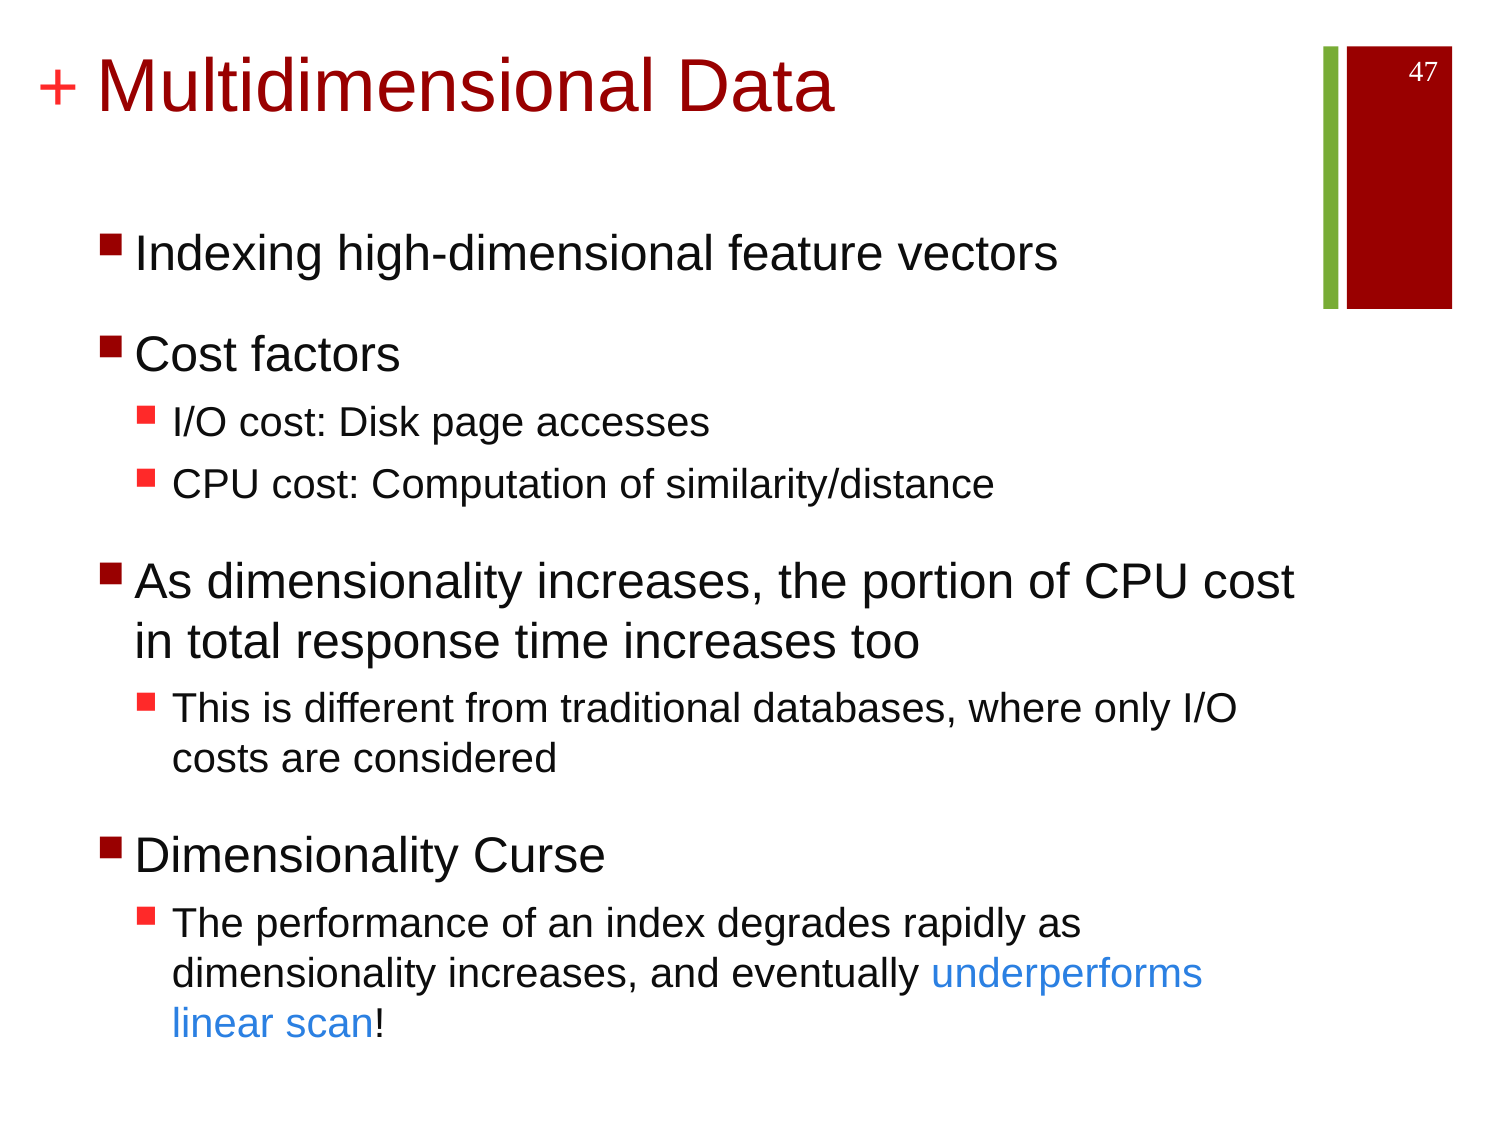

# Multidimensional Data
47
Indexing high-dimensional feature vectors
Cost factors
I/O cost: Disk page accesses
CPU cost: Computation of similarity/distance
As dimensionality increases, the portion of CPU cost in total response time increases too
This is different from traditional databases, where only I/O costs are considered
Dimensionality Curse
The performance of an index degrades rapidly as dimensionality increases, and eventually underperforms linear scan!